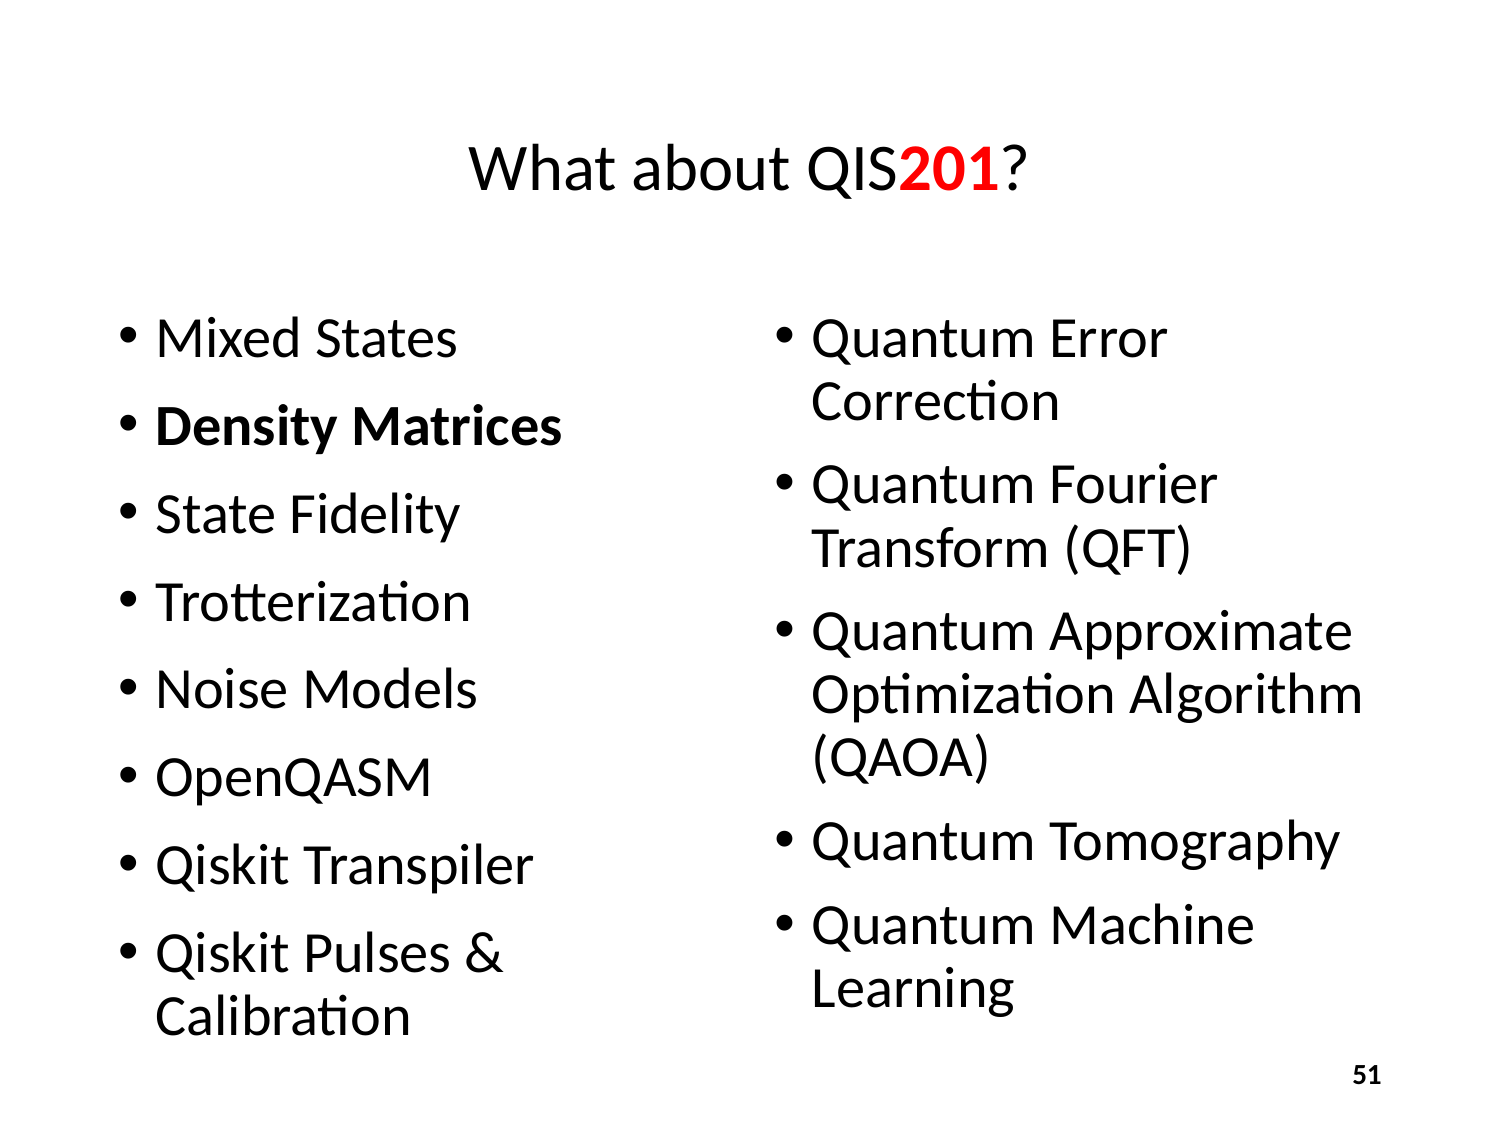

# What about QIS201?
Mixed States
Density Matrices
State Fidelity
Trotterization
Noise Models
OpenQASM
Qiskit Transpiler
Qiskit Pulses & Calibration
Quantum Error Correction
Quantum Fourier Transform (QFT)
Quantum Approximate Optimization Algorithm (QAOA)
Quantum Tomography
Quantum Machine Learning

51